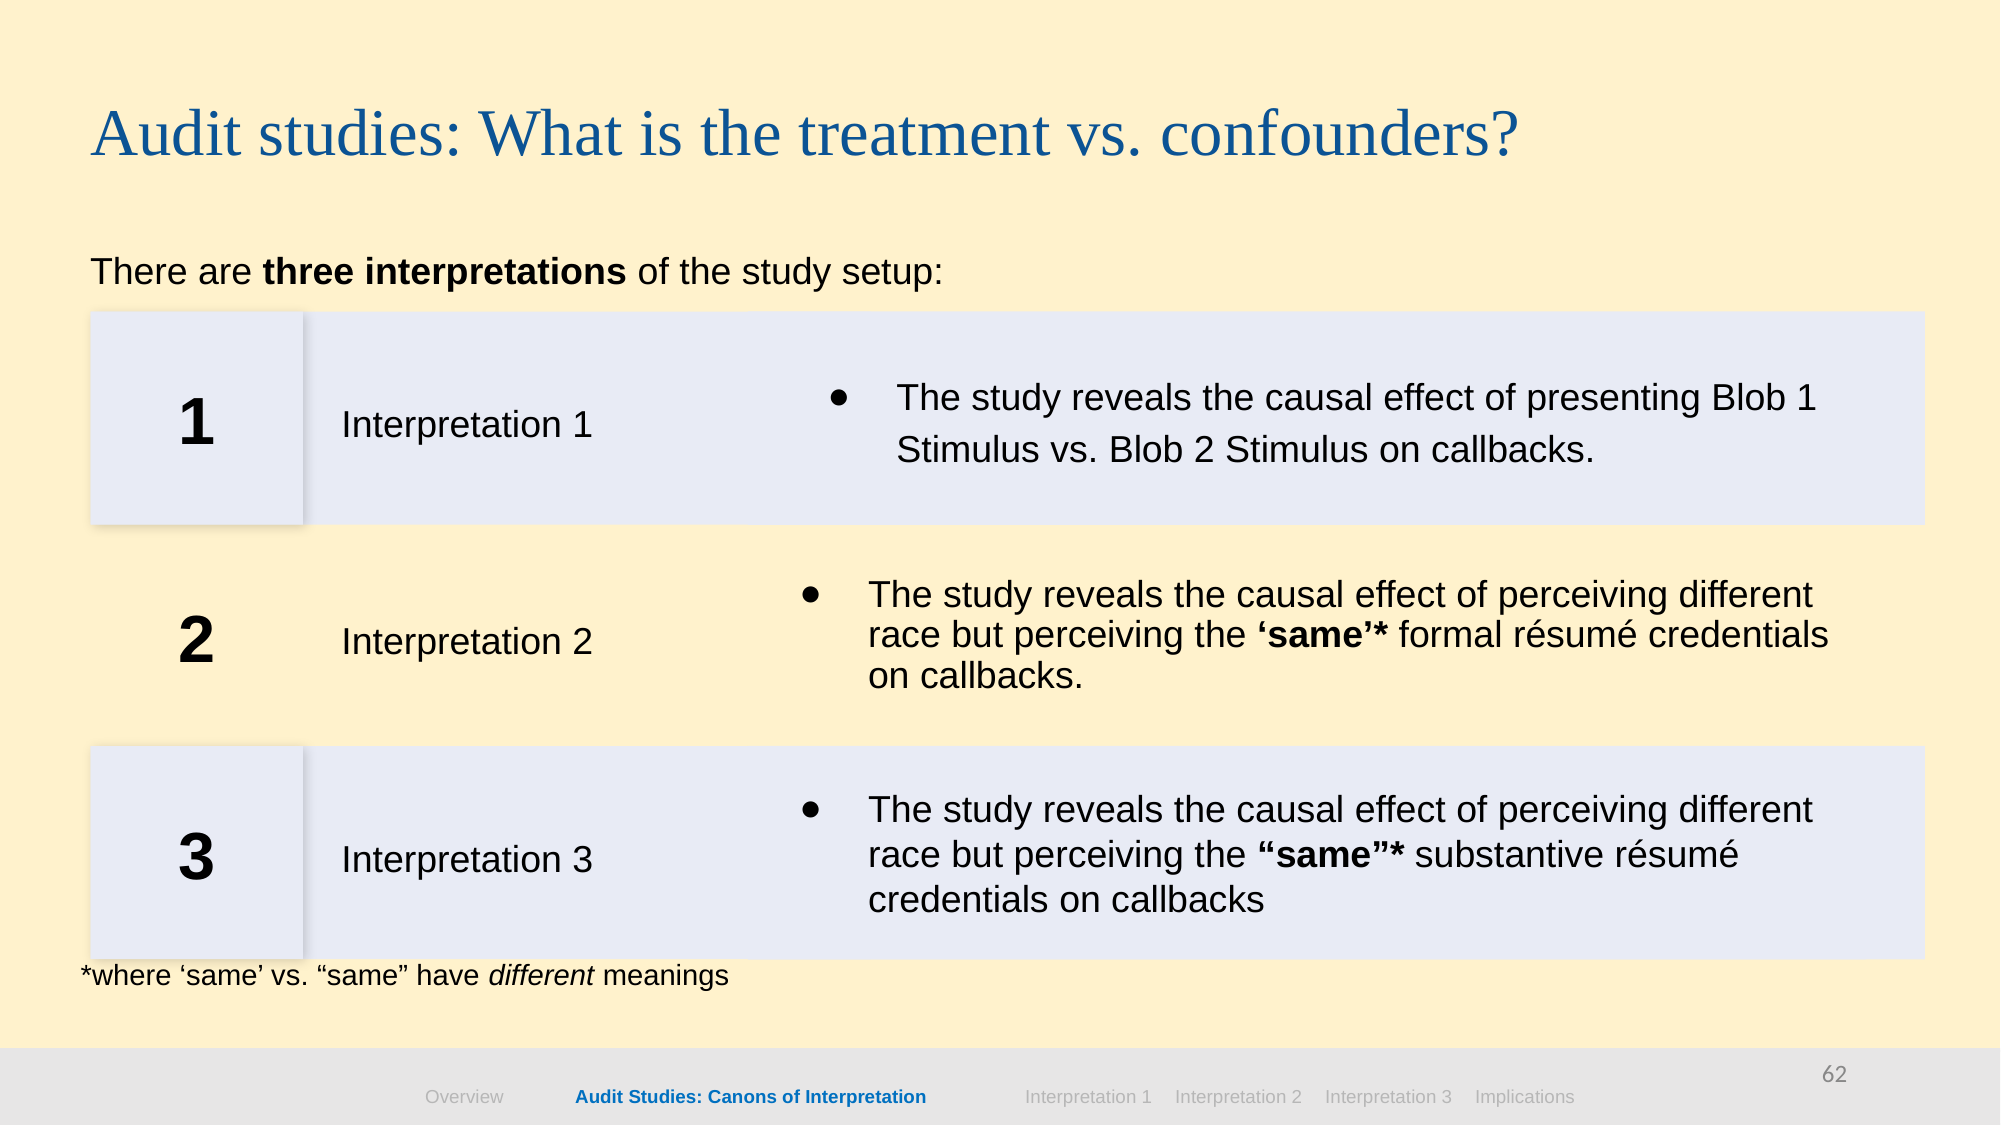

# Audit studies: What is the treatment vs. confounders?
There are three interpretations of the study setup:

1

The study reveals the causal effect of presenting Blob 1 Stimulus vs. Blob 2 Stimulus on callbacks.
Interpretation 1

2

The study reveals the causal effect of perceiving different race but perceiving the ‘same’* formal résumé credentials on callbacks.
Interpretation 2

3

The study reveals the causal effect of perceiving different race but perceiving the “same”* substantive résumé credentials on callbacks
Interpretation 3
*where ‘same’ vs. “same” have different meanings
62
Overview	Audit Studies: Canons of Interpretation	Interpretation 1	Interpretation 2	Interpretation 3	Implications